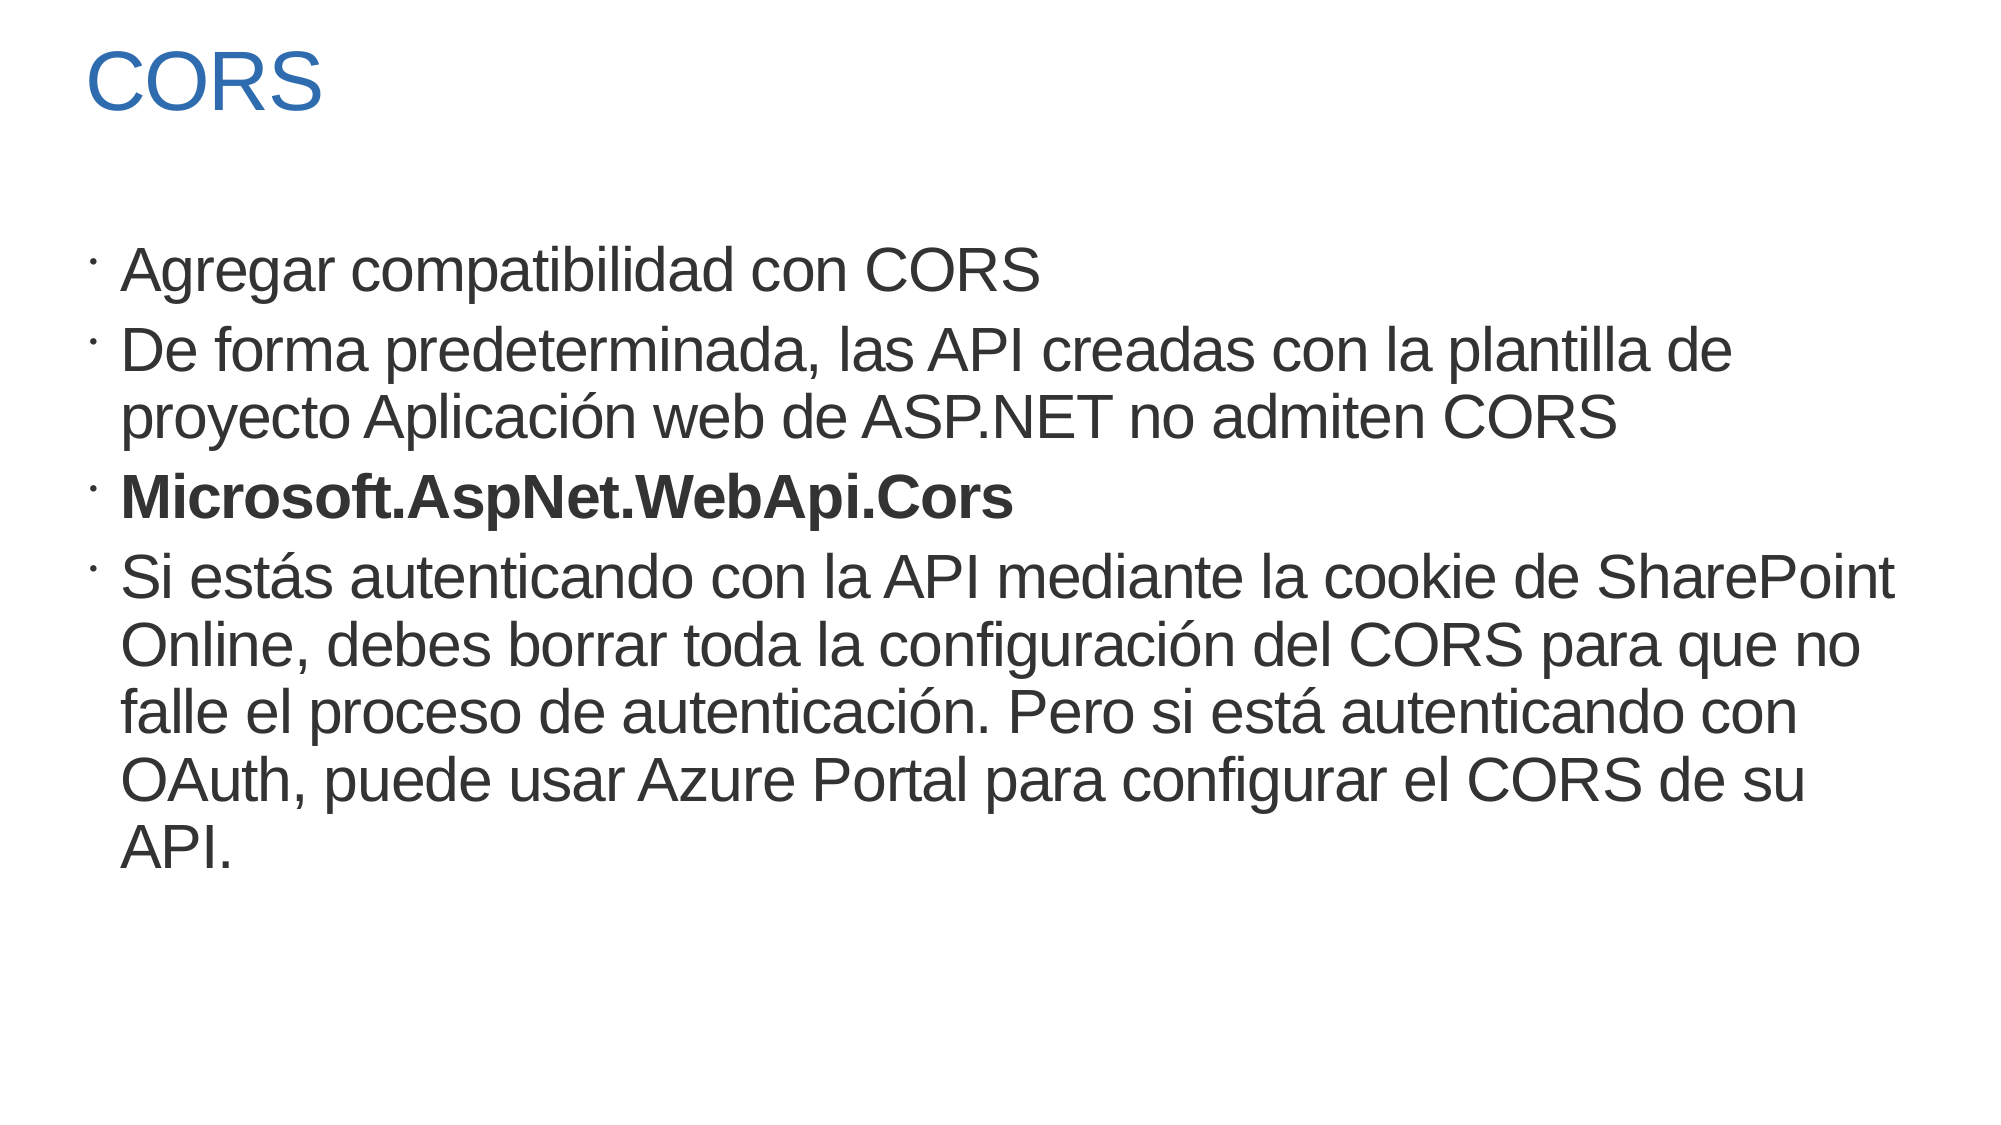

# CORS
Agregar compatibilidad con CORS
De forma predeterminada, las API creadas con la plantilla de proyecto Aplicación web de ASP.NET no admiten CORS
Microsoft.AspNet.WebApi.Cors
Si estás autenticando con la API mediante la cookie de SharePoint Online, debes borrar toda la configuración del CORS para que no falle el proceso de autenticación. Pero si está autenticando con OAuth, puede usar Azure Portal para configurar el CORS de su API.